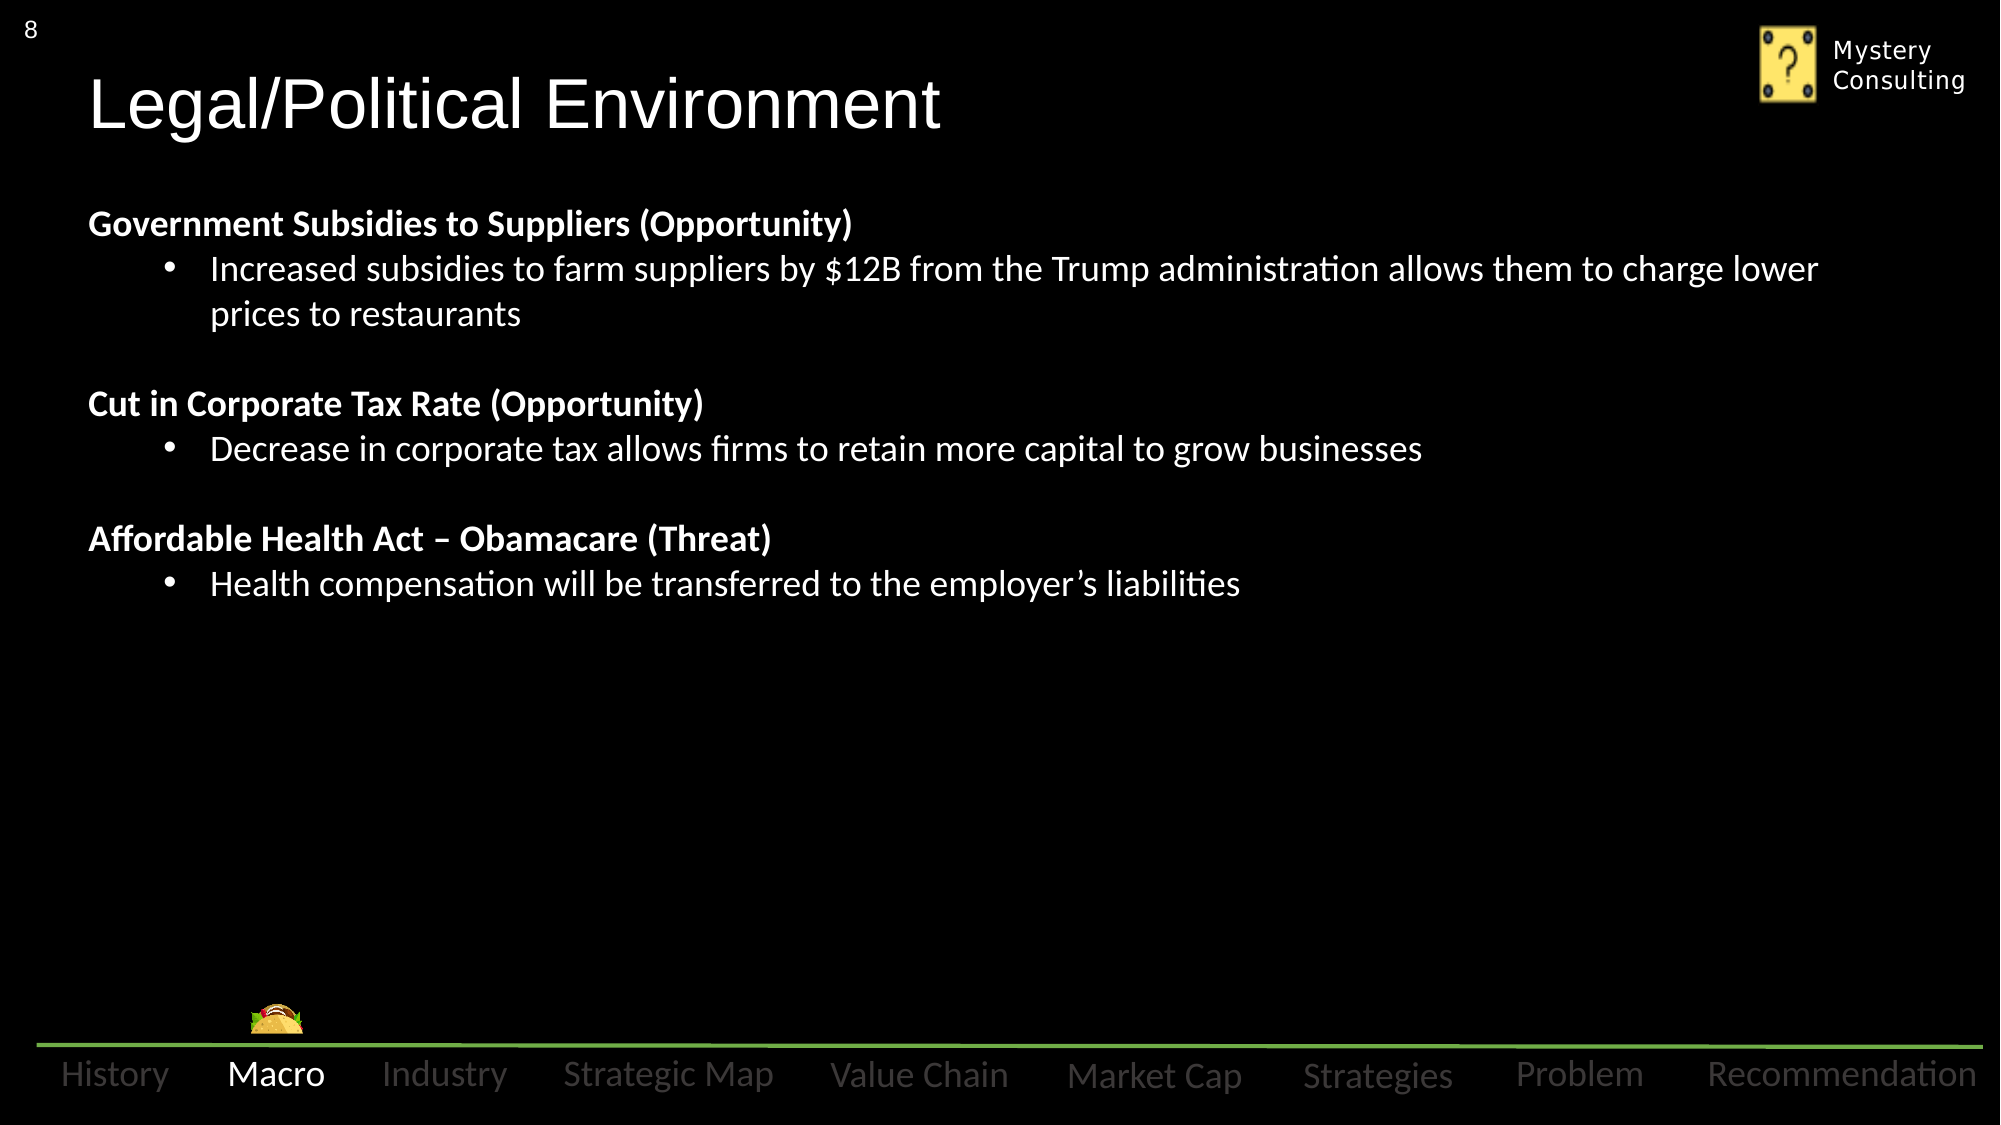

8
# Legal/Political Environment
Government Subsidies to Suppliers (Opportunity)
Increased subsidies to farm suppliers by $12B from the Trump administration allows them to charge lower prices to restaurants

Cut in Corporate Tax Rate (Opportunity)
Decrease in corporate tax allows firms to retain more capital to grow businesses

Affordable Health Act – Obamacare (Threat)
Health compensation will be transferred to the employer’s liabilities